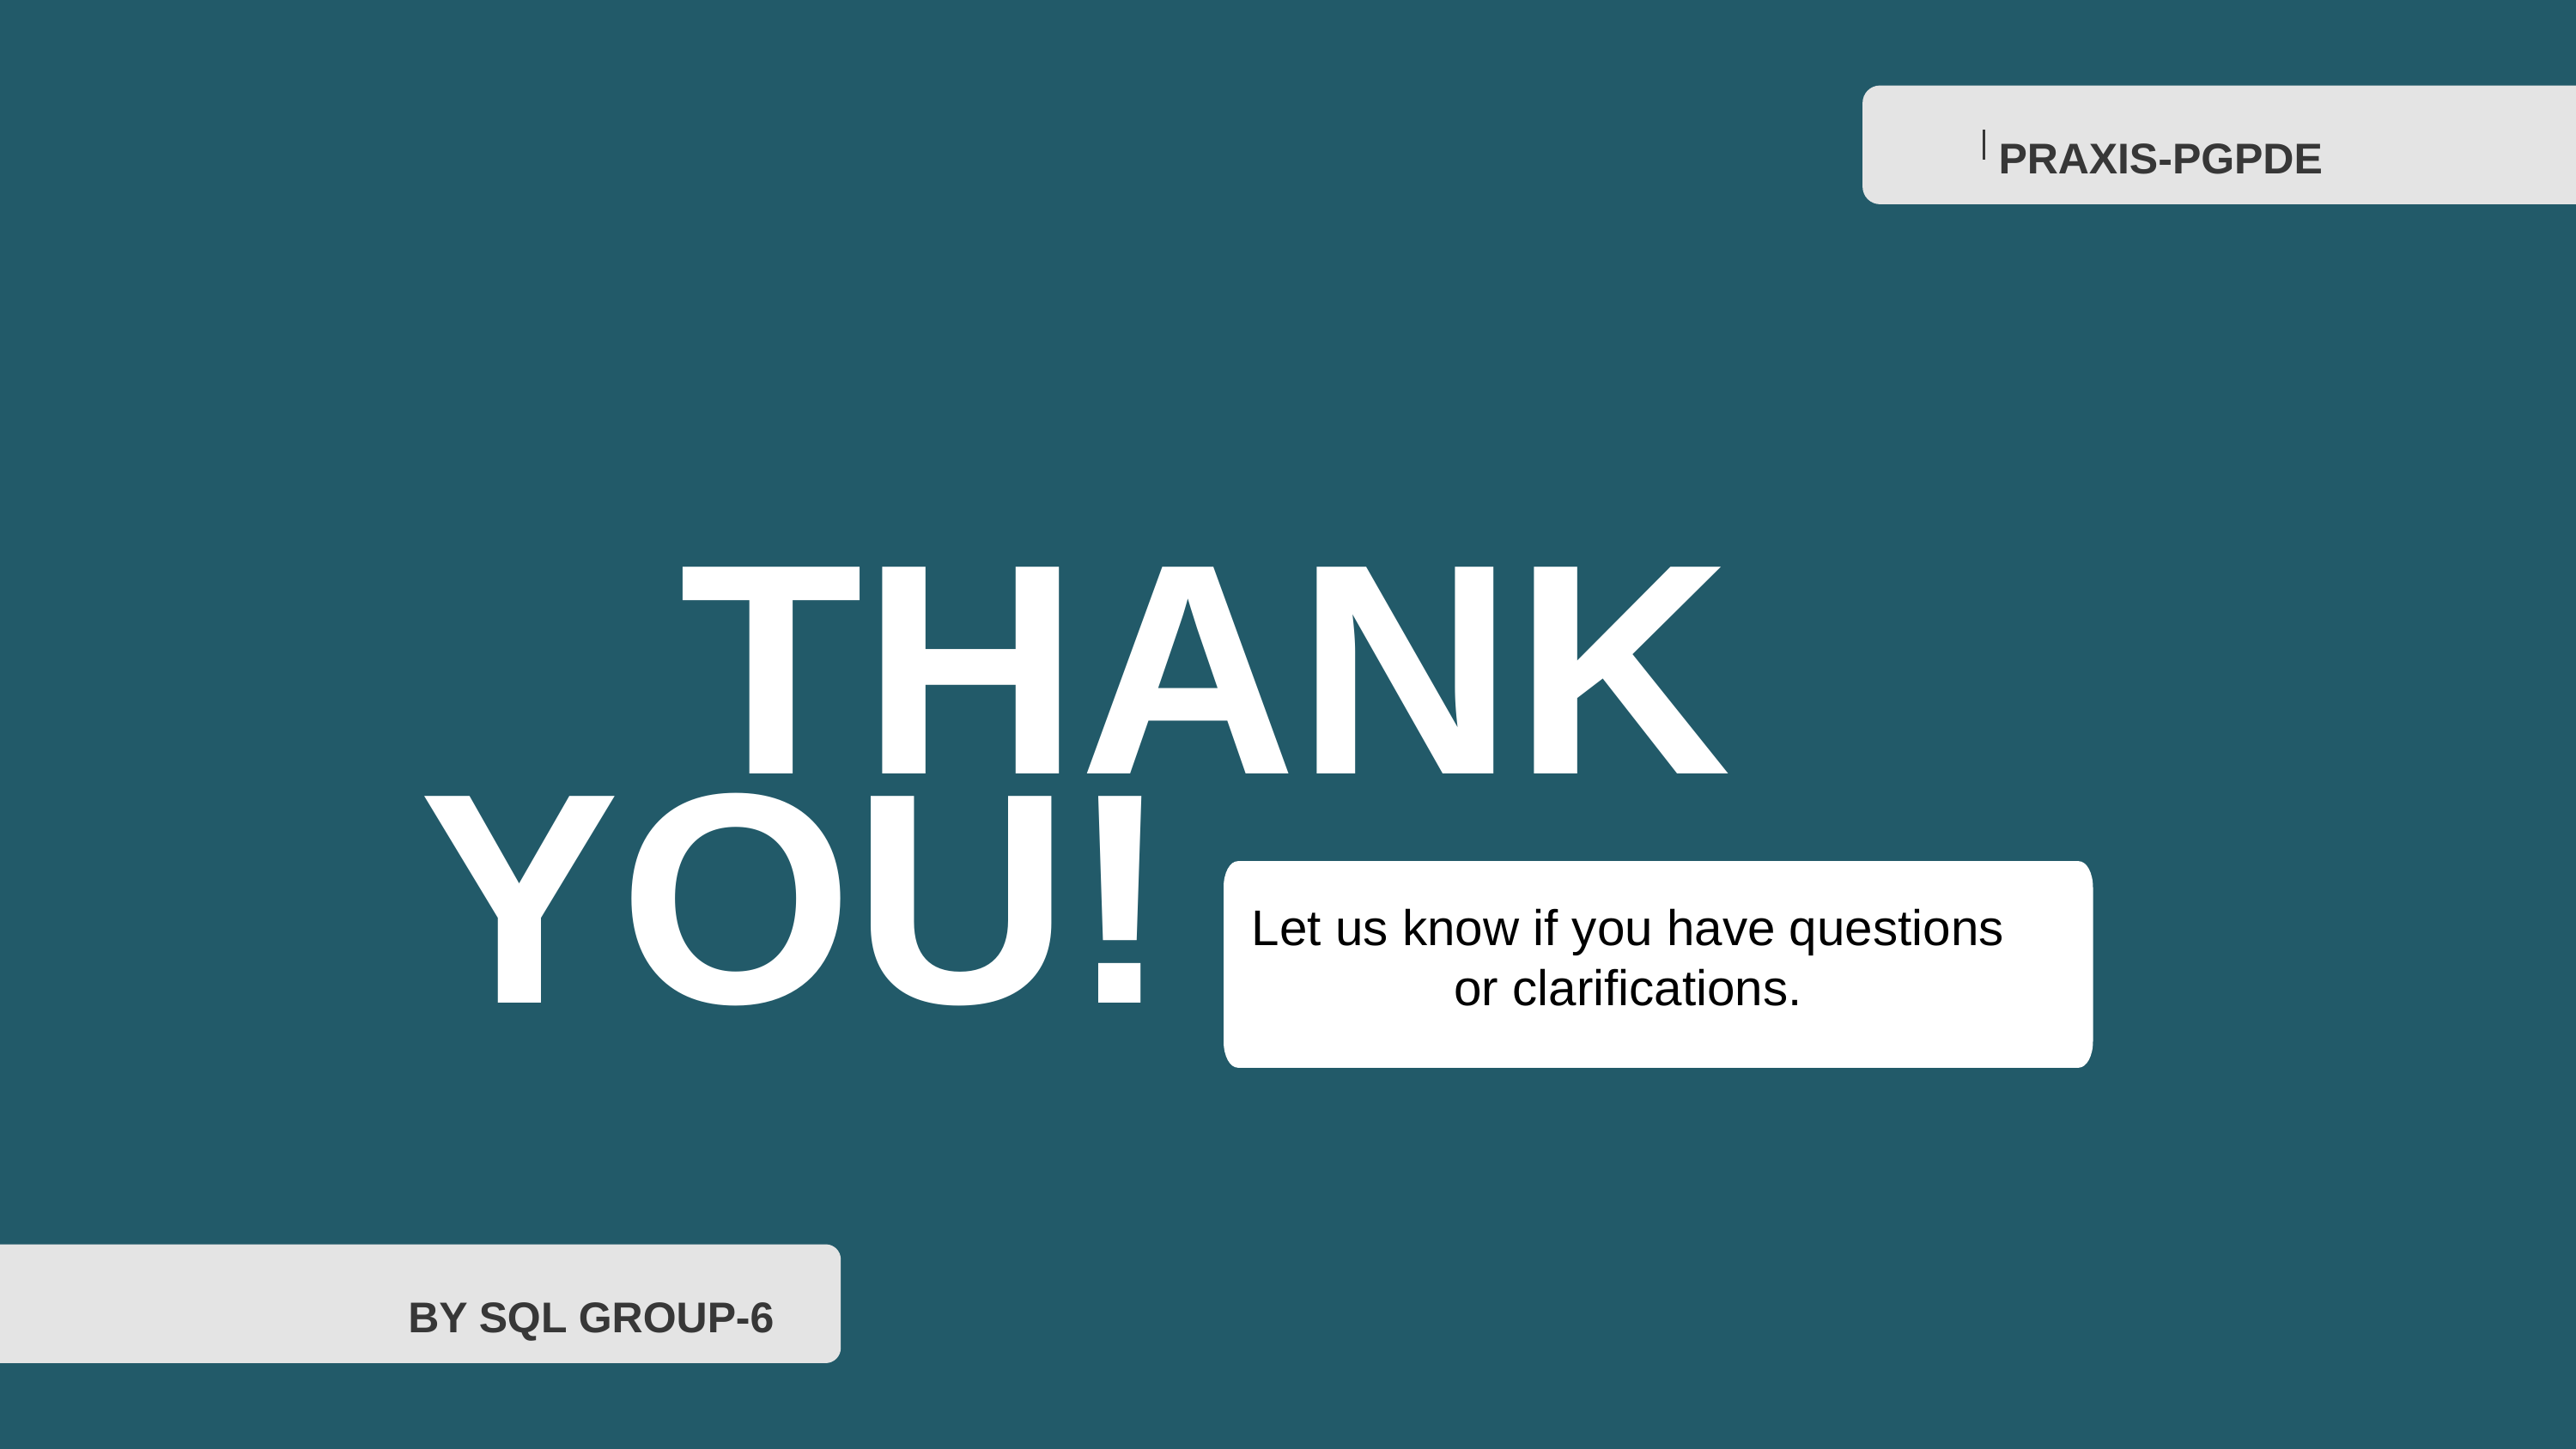

PRAXIS-PGPDE

THANK
YOU!
Let us know if you have questions or clarifications.

BY SQL GROUP-6